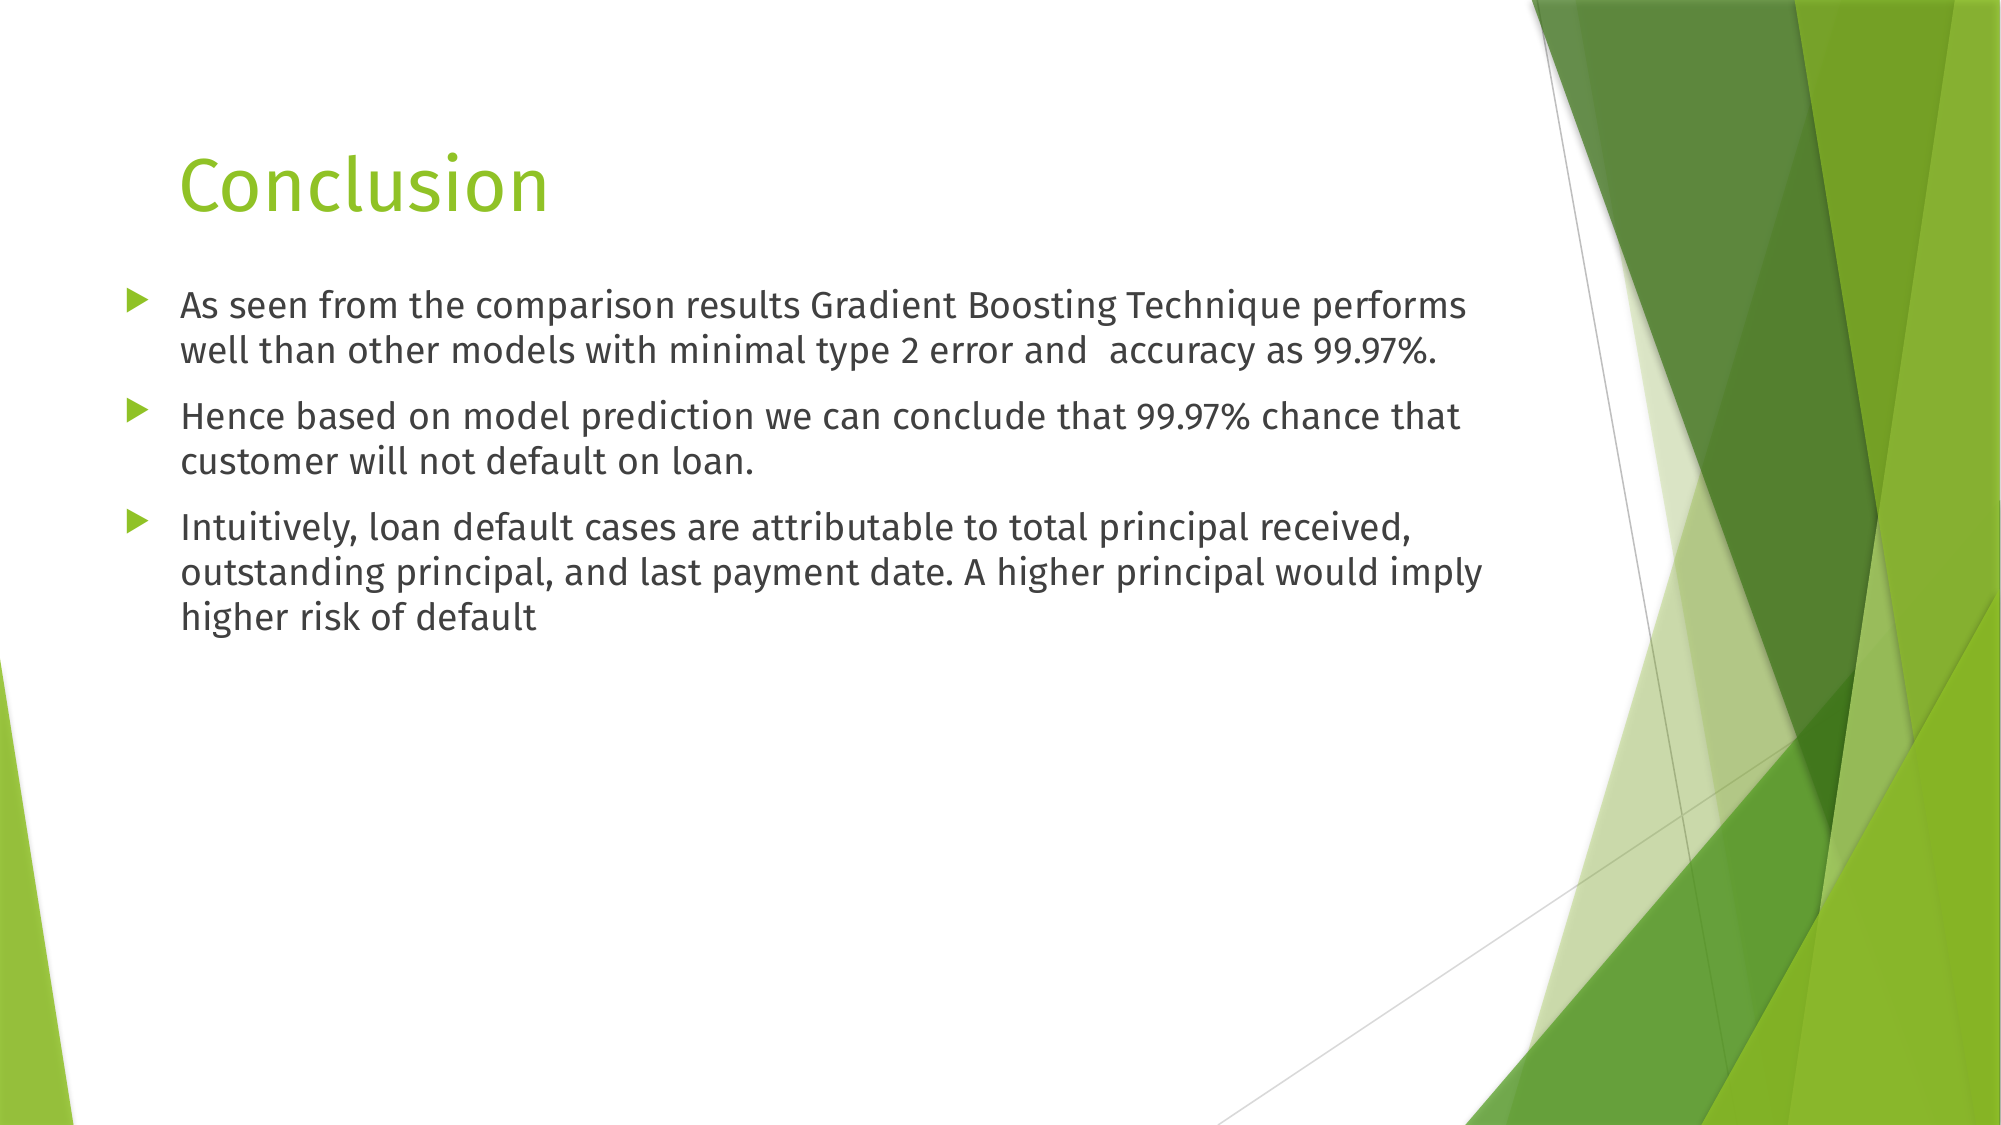

# Conclusion
As seen from the comparison results Gradient Boosting Technique performs well than other models with minimal type 2 error and  accuracy as 99.97%.
Hence based on model prediction we can conclude that 99.97% chance that customer will not default on loan.
Intuitively, loan default cases are attributable to total principal received, outstanding principal, and last payment date. A higher principal would imply higher risk of default